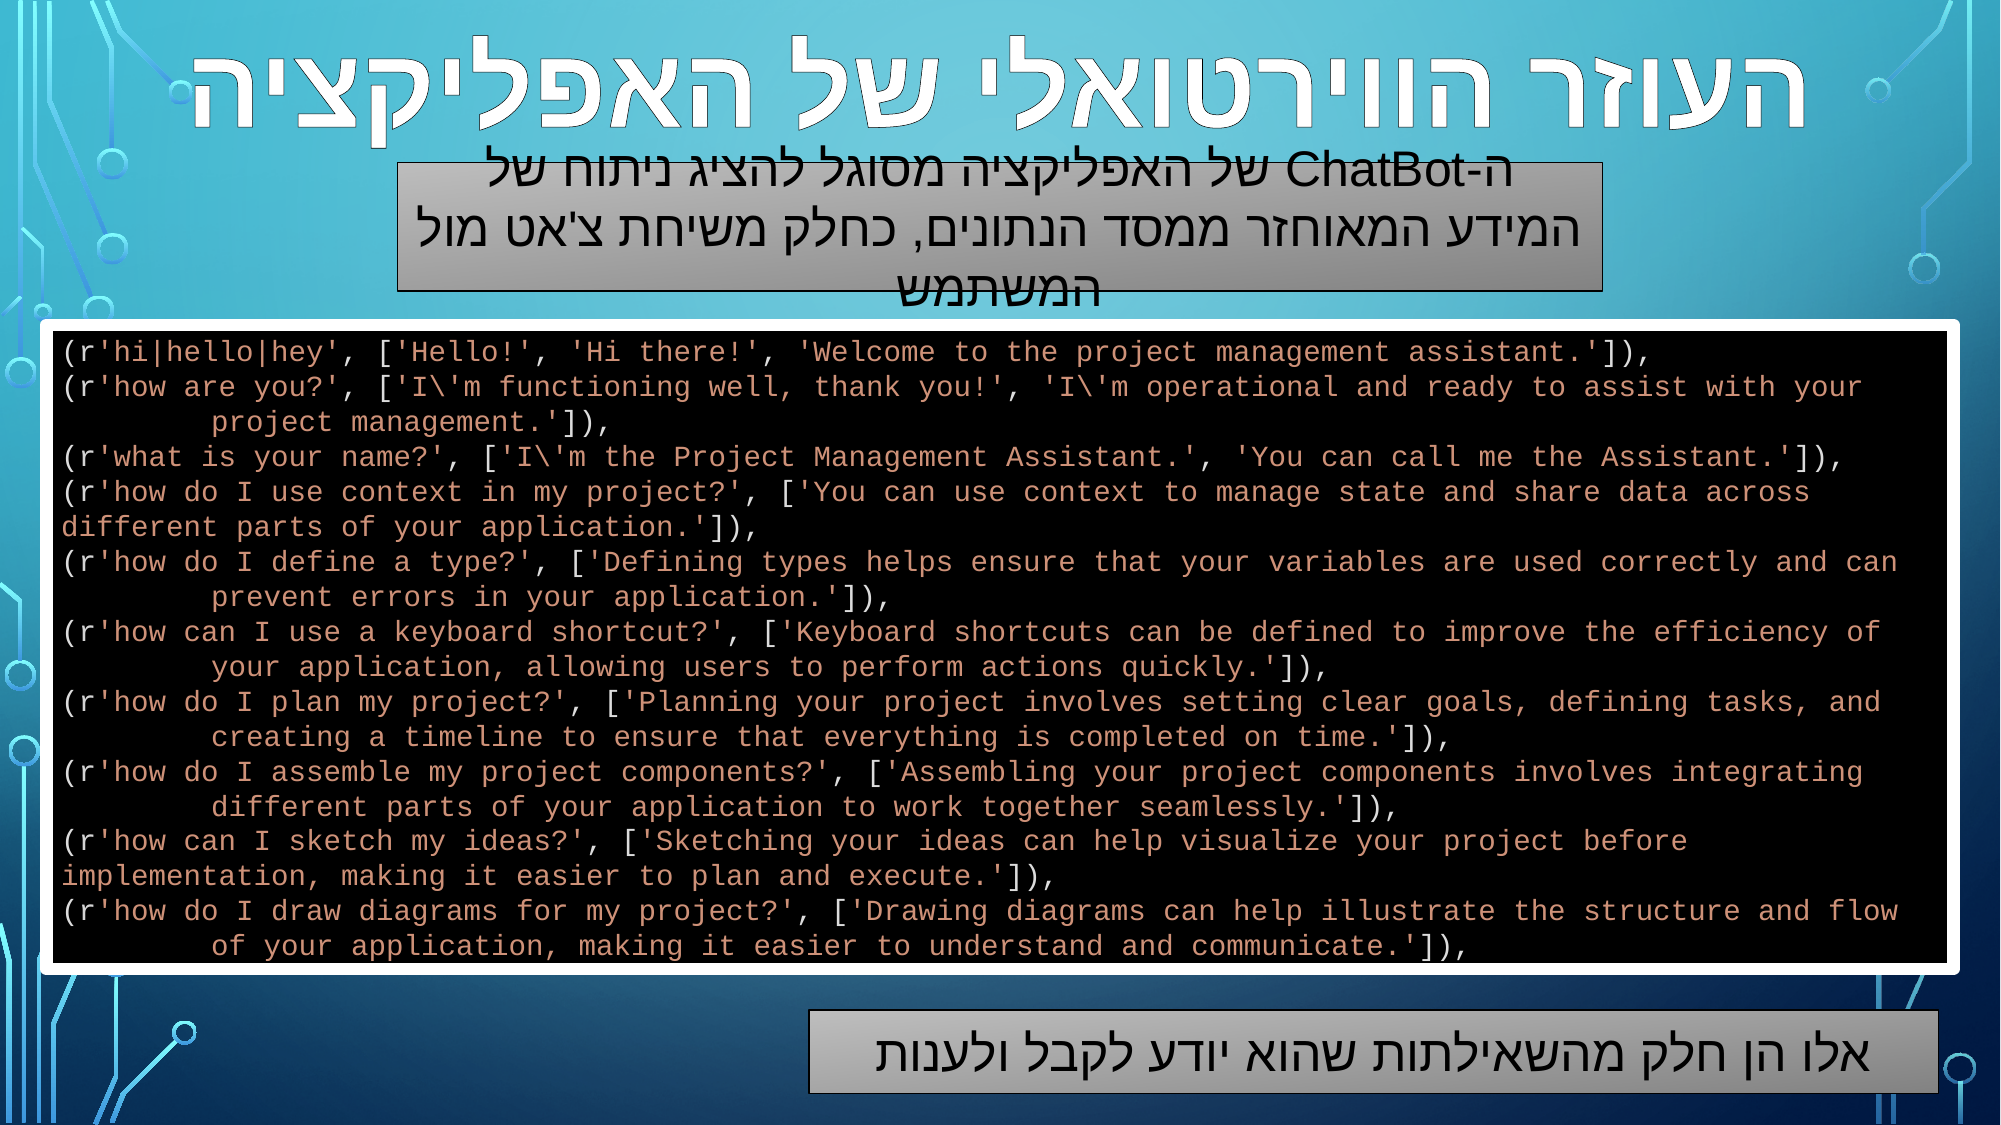

העוזר הווירטואלי של האפליקציה
ה-ChatBot של האפליקציה מסוגל להציג ניתוח של המידע המאוחזר ממסד הנתונים, כחלק משיחת צ'אט מול המשתמש
(r'hi|hello|hey', ['Hello!', 'Hi there!', 'Welcome to the project management assistant.']),
(r'how are you?', ['I\'m functioning well, thank you!', 'I\'m operational and ready to assist with your 	project management.']),
(r'what is your name?', ['I\'m the Project Management Assistant.', 'You can call me the Assistant.']),
(r'how do I use context in my project?', ['You can use context to manage state and share data across 	different parts of your application.']),
(r'how do I define a type?', ['Defining types helps ensure that your variables are used correctly and can 	prevent errors in your application.']),
(r'how can I use a keyboard shortcut?', ['Keyboard shortcuts can be defined to improve the efficiency of 	your application, allowing users to perform actions quickly.']),
(r'how do I plan my project?', ['Planning your project involves setting clear goals, defining tasks, and 	creating a timeline to ensure that everything is completed on time.']),
(r'how do I assemble my project components?', ['Assembling your project components involves integrating 	different parts of your application to work together seamlessly.']),
(r'how can I sketch my ideas?', ['Sketching your ideas can help visualize your project before 	implementation, making it easier to plan and execute.']),
(r'how do I draw diagrams for my project?', ['Drawing diagrams can help illustrate the structure and flow 	of your application, making it easier to understand and communicate.']),
אלו הן חלק מהשאילתות שהוא יודע לקבל ולענות